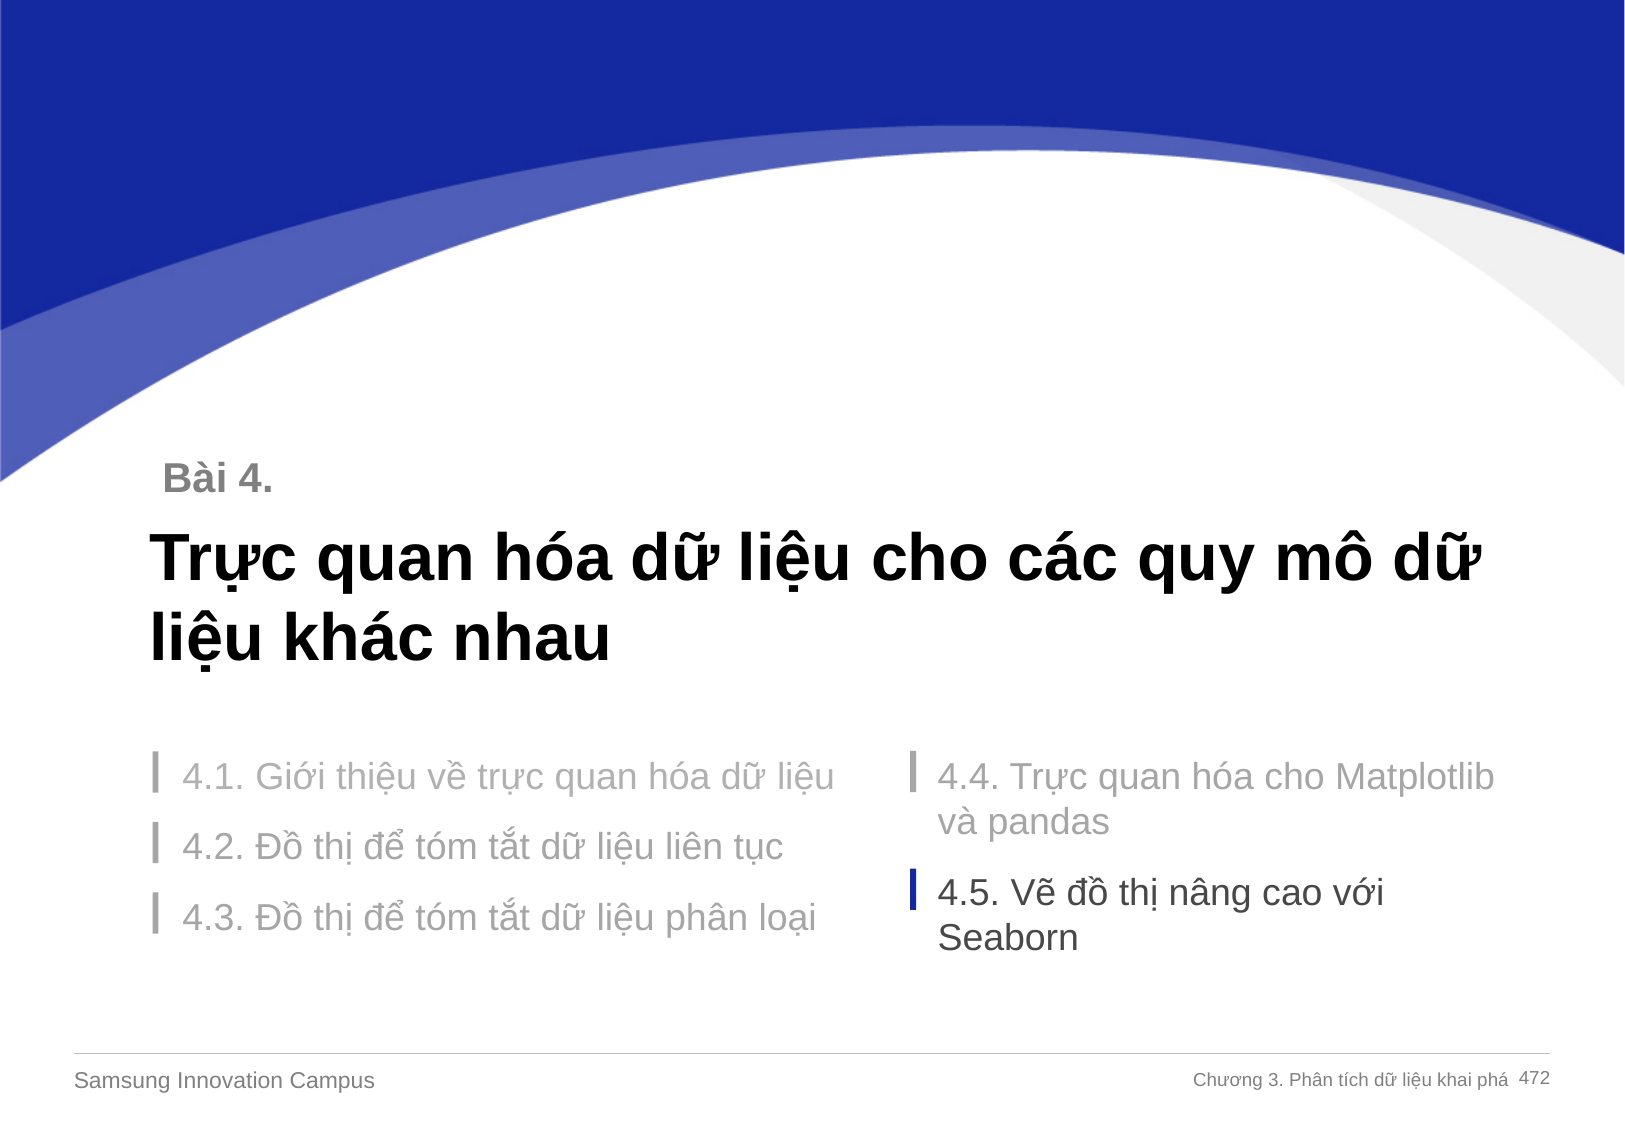

Bài 4.
Trực quan hóa dữ liệu cho các quy mô dữ liệu khác nhau

4.1. Giới thiệu về trực quan hóa dữ liệu
4.4. Trực quan hóa cho Matplotlib và pandas

4.2. Đồ thị để tóm tắt dữ liệu liên tục

4.5. Vẽ đồ thị nâng cao với Seaborn

4.3. Đồ thị để tóm tắt dữ liệu phân loại